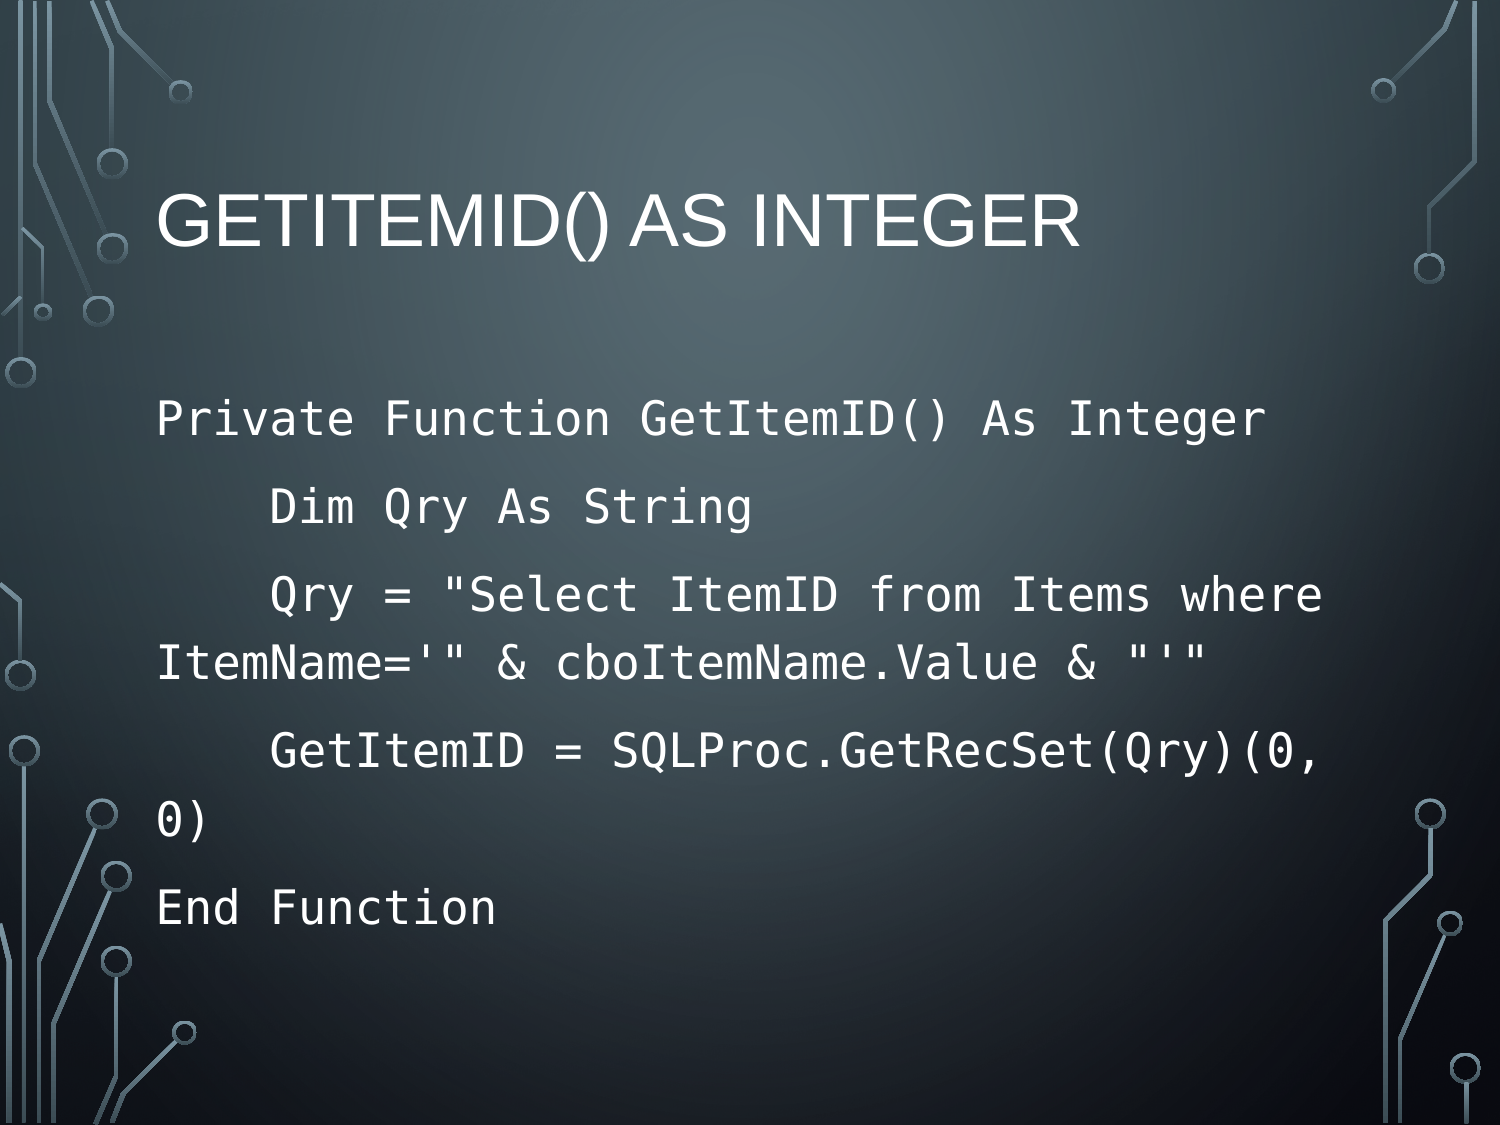

# Getitemid() as integer
Private Function GetItemID() As Integer
    Dim Qry As String
    Qry = "Select ItemID from Items where ItemName='" & cboItemName.Value & "'"
    GetItemID = SQLProc.GetRecSet(Qry)(0, 0)
End Function